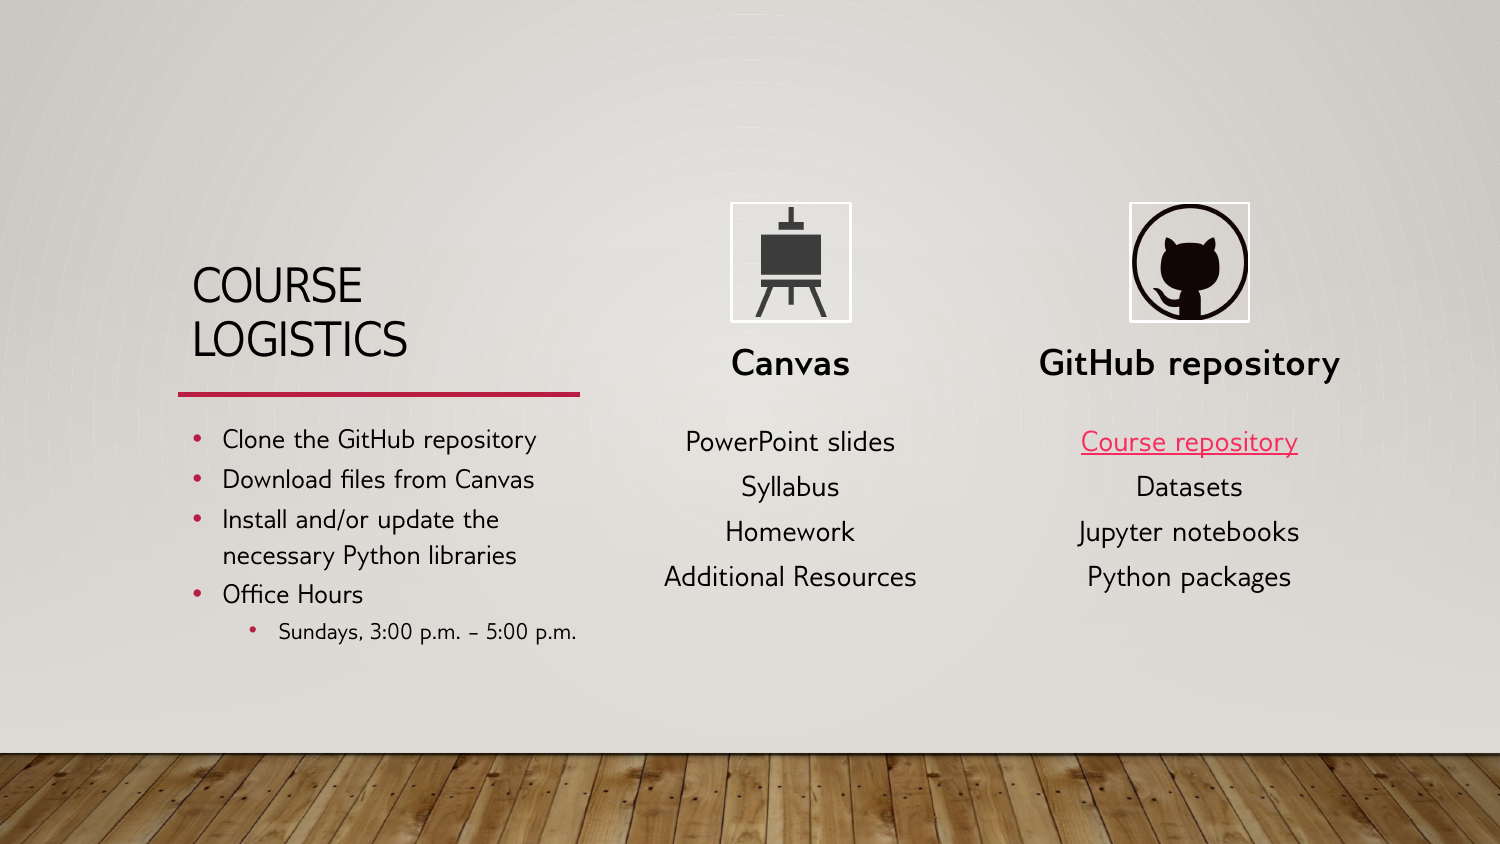

# Course Logistics
Canvas
PowerPoint slides
Syllabus
Homework
Additional Resources
GitHub repository
Course repository
Datasets
Jupyter notebooks
Python packages
Clone the GitHub repository
Download files from Canvas
Install and/or update the necessary Python libraries
Office Hours
Sundays, 3:00 p.m. – 5:00 p.m.